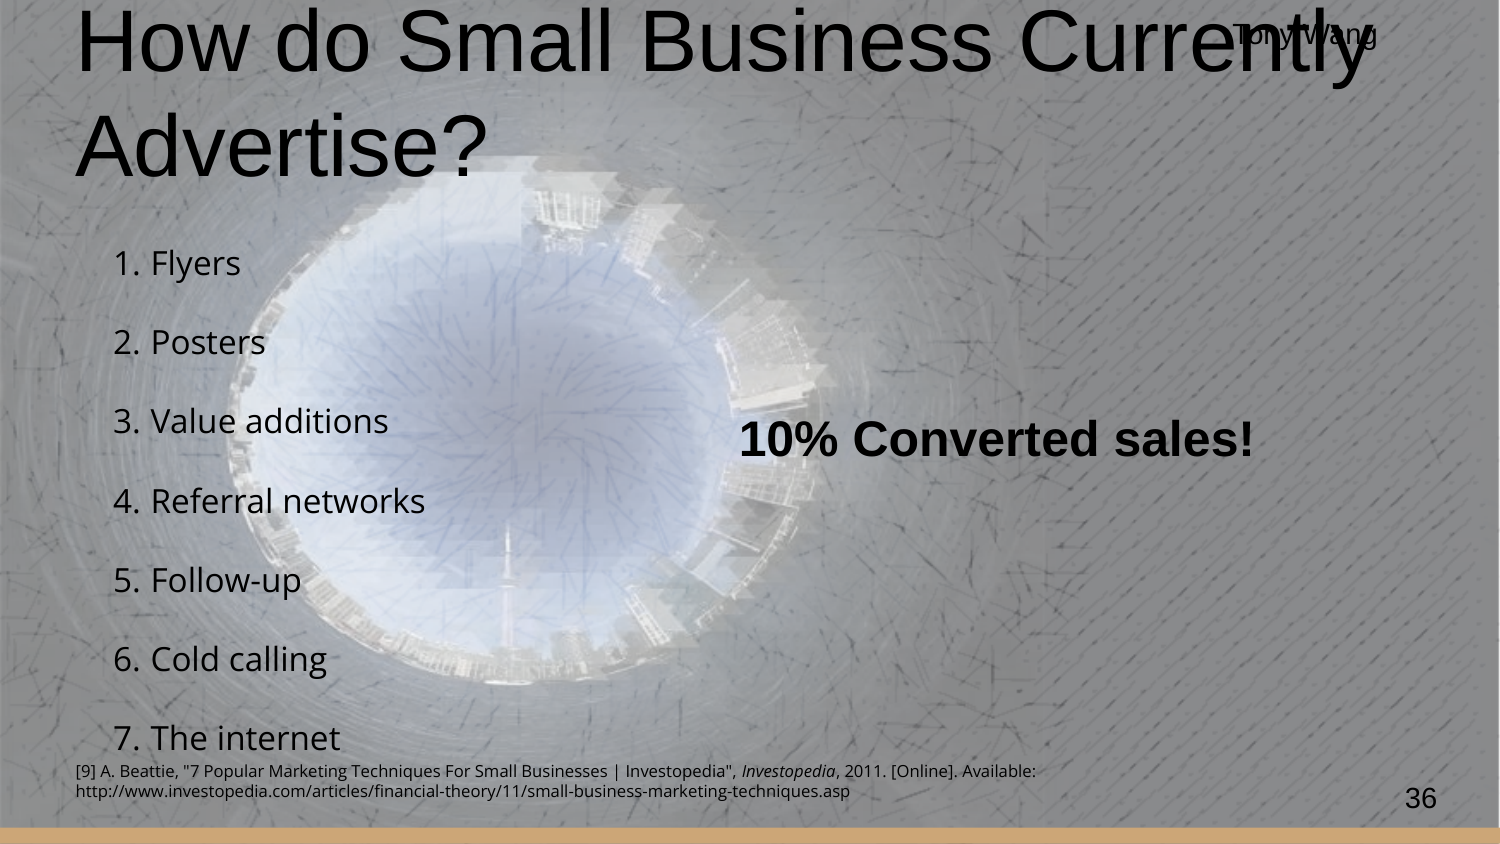

Tony Wang
# How do Small Business Currently Advertise?
Flyers
Posters
Value additions
Referral networks
Follow-up
Cold calling
The internet
10% Converted sales!
[9] A. Beattie, "7 Popular Marketing Techniques For Small Businesses | Investopedia", Investopedia, 2011. [Online]. Available: http://www.investopedia.com/articles/financial-theory/11/small-business-marketing-techniques.asp
36